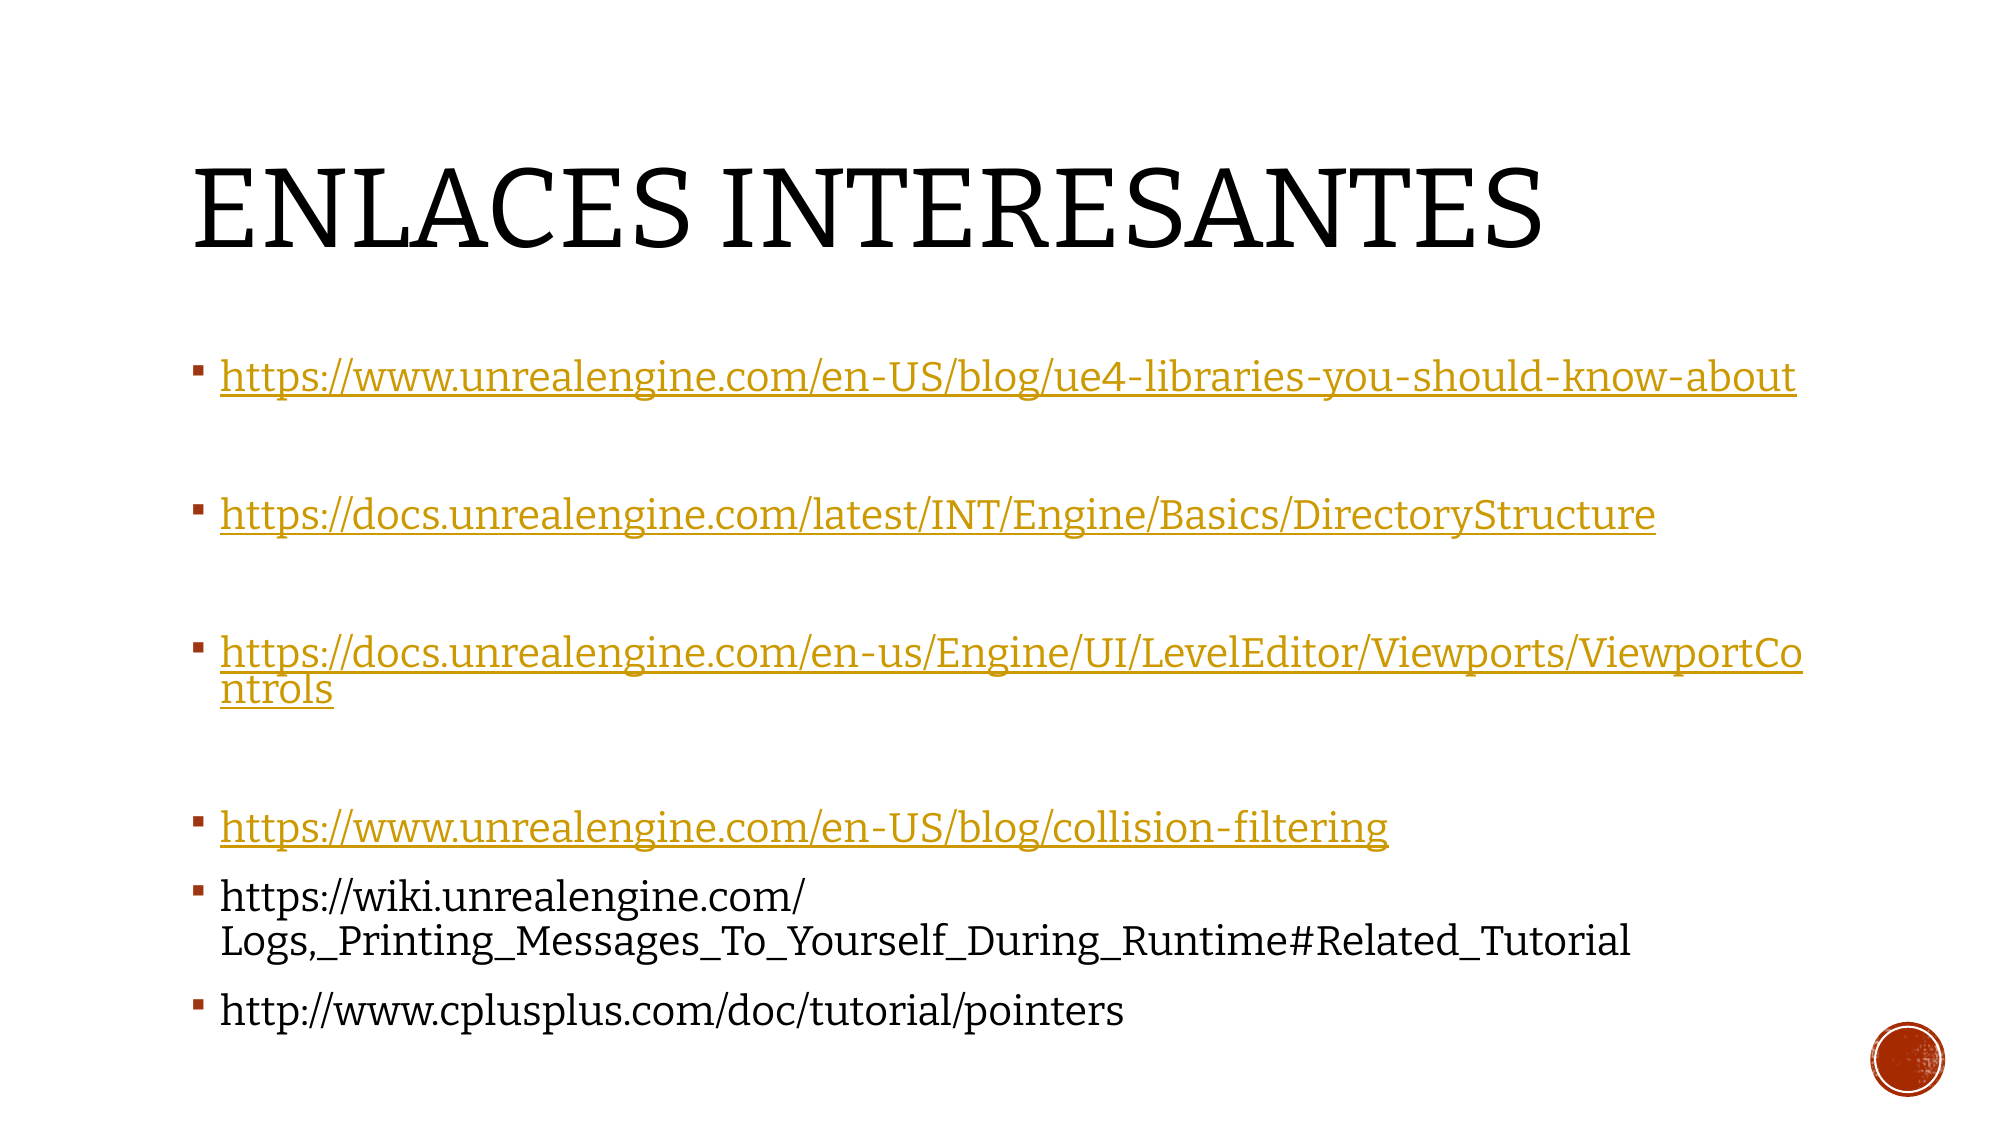

# ENLACES INTERESANTES
https://www.unrealengine.com/en-US/blog/ue4-libraries-you-should-know-about

https://docs.unrealengine.com/latest/INT/Engine/Basics/DirectoryStructure

https://docs.unrealengine.com/en-us/Engine/UI/LevelEditor/Viewports/ViewportControls

https://www.unrealengine.com/en-US/blog/collision-filtering
https://wiki.unrealengine.com/Logs,_Printing_Messages_To_Yourself_During_Runtime#Related_Tutorial
http://www.cplusplus.com/doc/tutorial/pointers